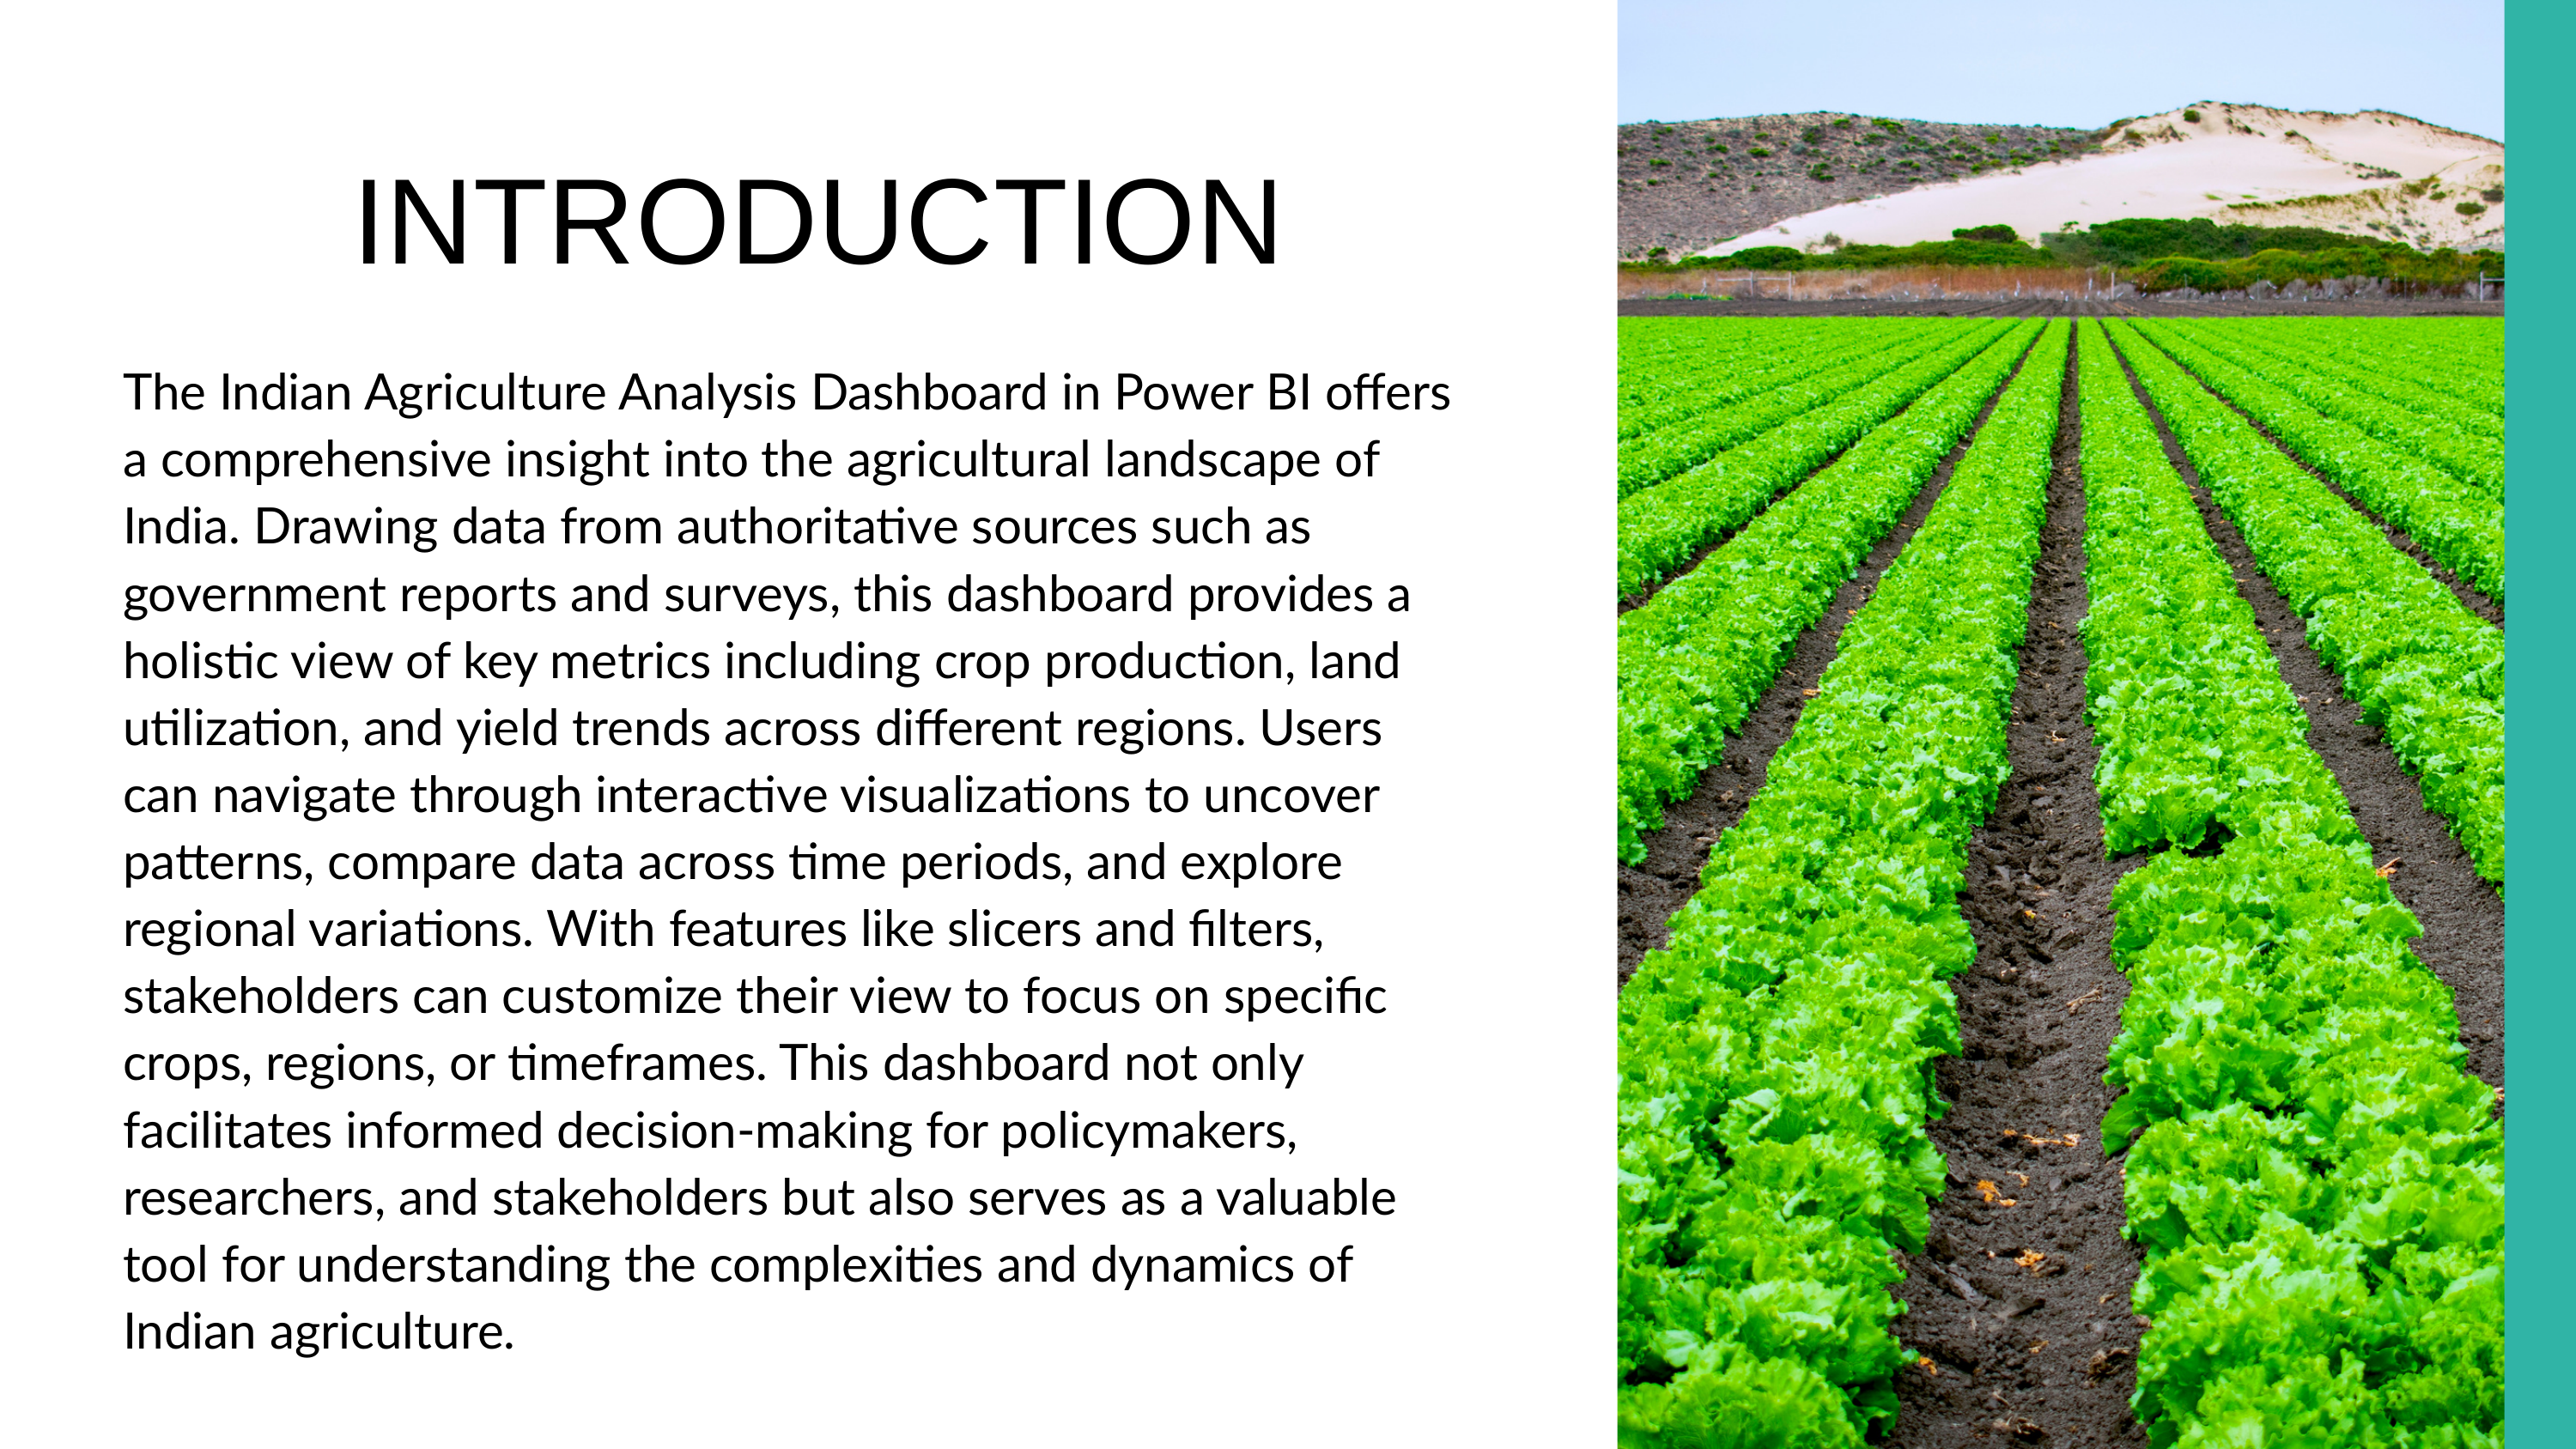

INTRODUCTION
The Indian Agriculture Analysis Dashboard in Power BI offers a comprehensive insight into the agricultural landscape of India. Drawing data from authoritative sources such as government reports and surveys, this dashboard provides a holistic view of key metrics including crop production, land utilization, and yield trends across different regions. Users can navigate through interactive visualizations to uncover patterns, compare data across time periods, and explore regional variations. With features like slicers and filters, stakeholders can customize their view to focus on specific crops, regions, or timeframes. This dashboard not only facilitates informed decision-making for policymakers, researchers, and stakeholders but also serves as a valuable tool for understanding the complexities and dynamics of Indian agriculture.